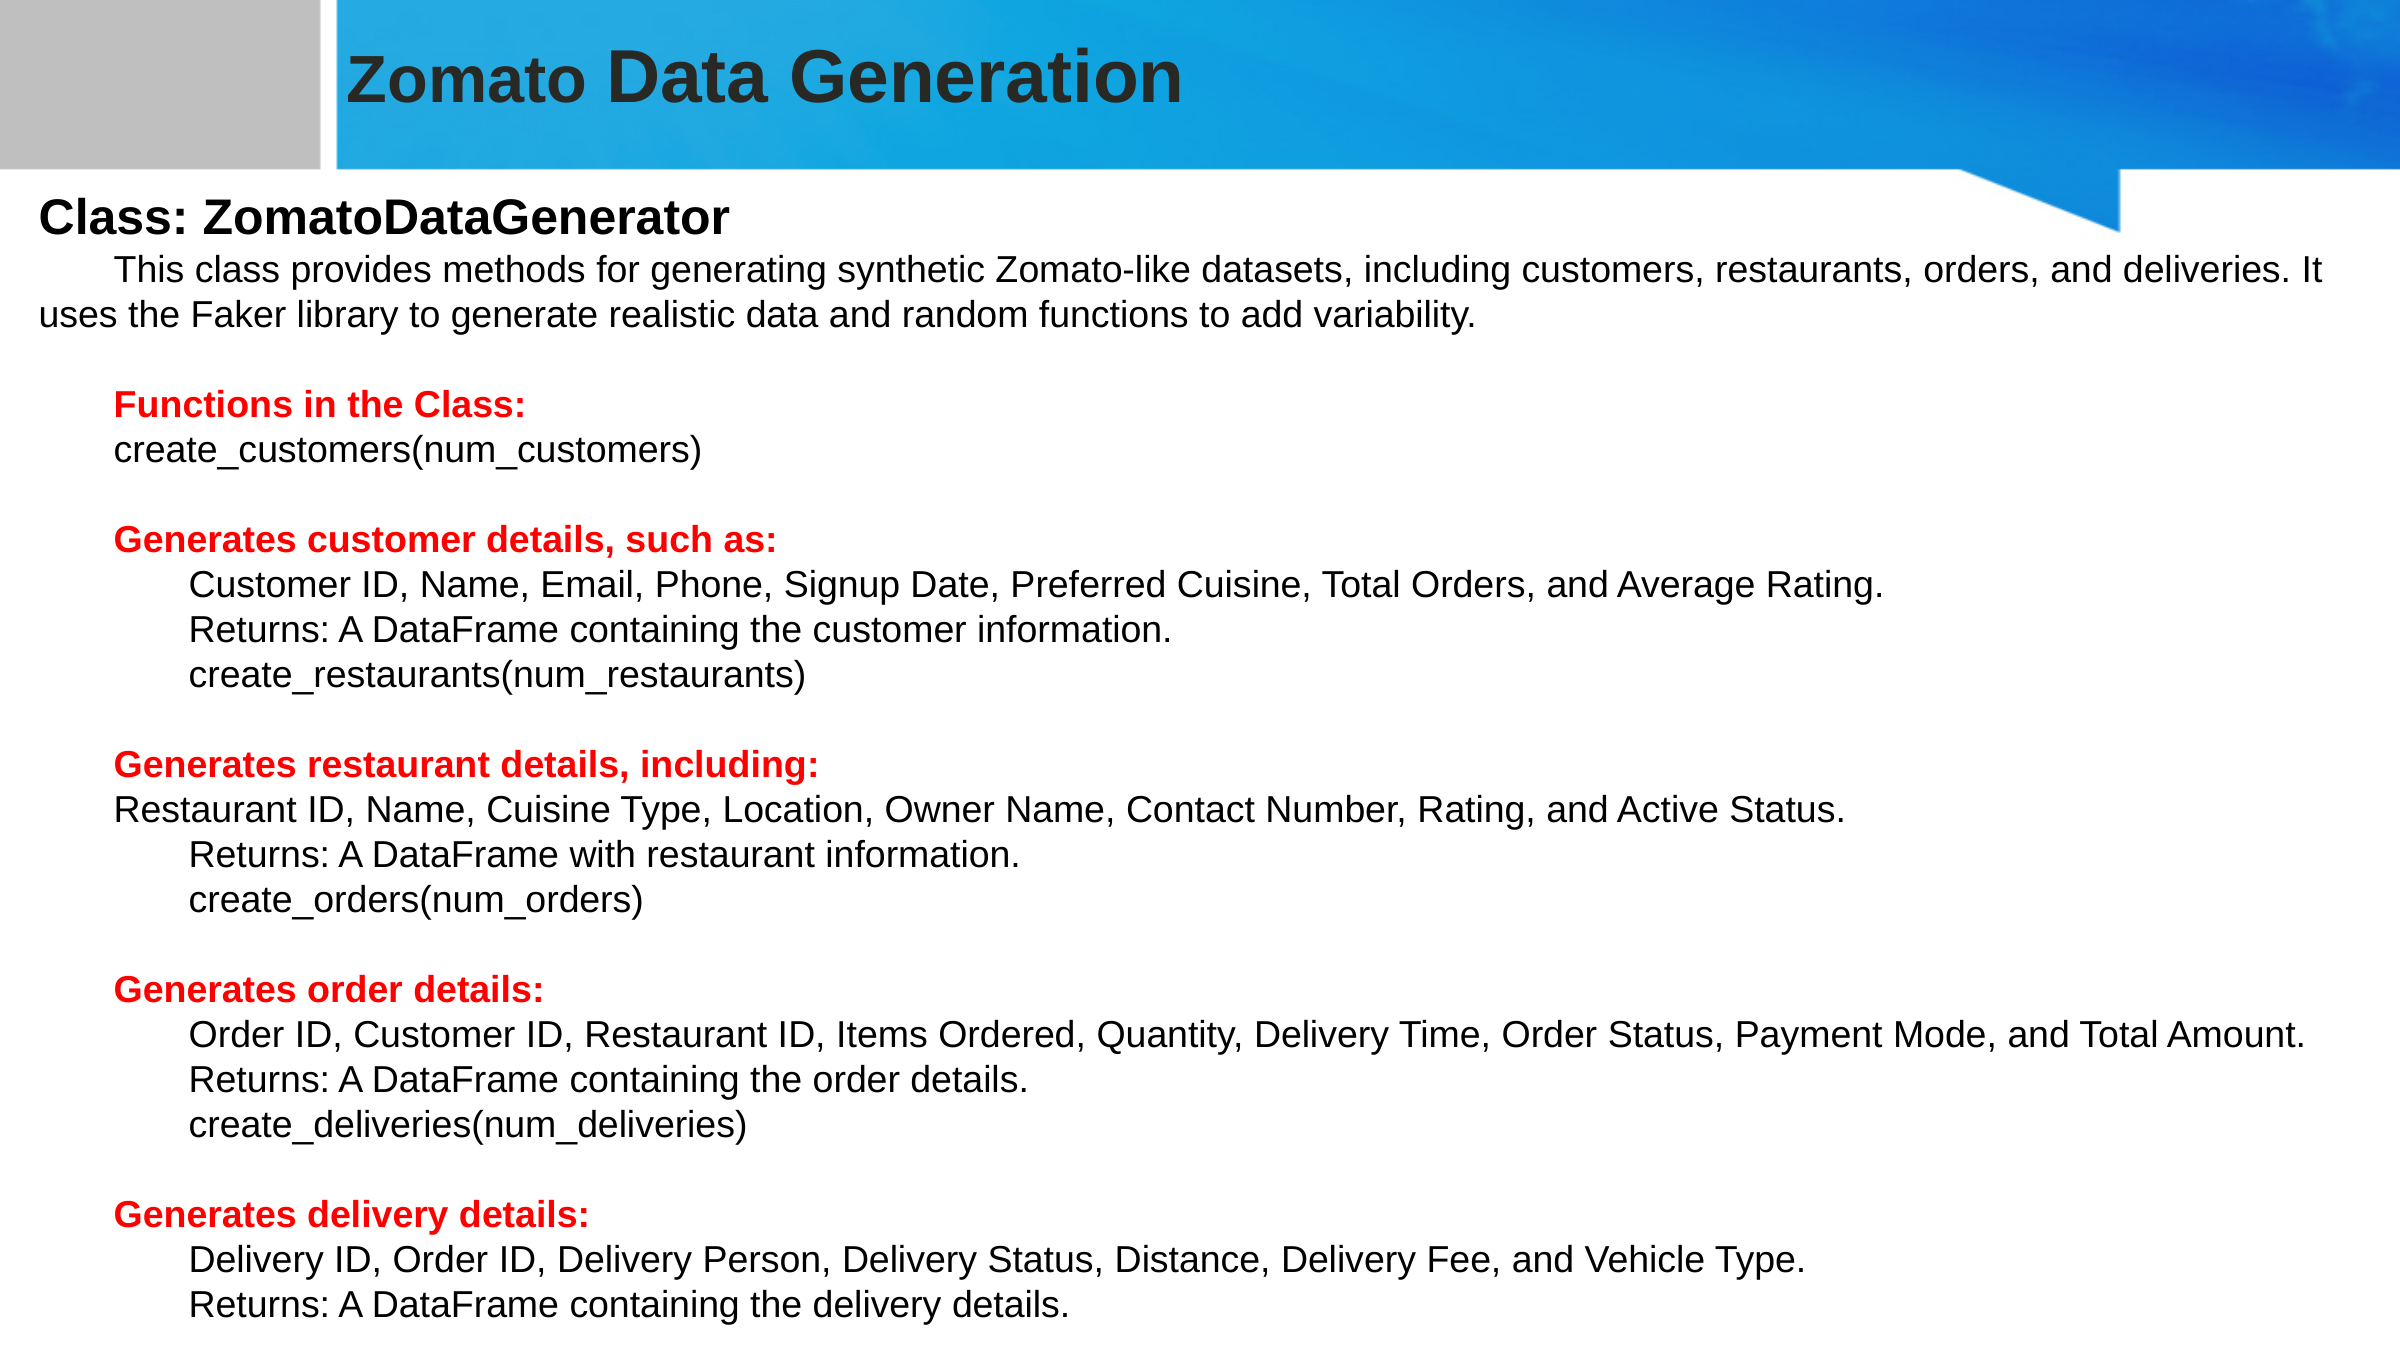

Zomato Data Generation
Class: ZomatoDataGenerator
This class provides methods for generating synthetic Zomato-like datasets, including customers, restaurants, orders, and deliveries. It uses the Faker library to generate realistic data and random functions to add variability.

Functions in the Class:
create_customers(num_customers)

Generates customer details, such as:
Customer ID, Name, Email, Phone, Signup Date, Preferred Cuisine, Total Orders, and Average Rating.
Returns: A DataFrame containing the customer information.
create_restaurants(num_restaurants)

Generates restaurant details, including:
Restaurant ID, Name, Cuisine Type, Location, Owner Name, Contact Number, Rating, and Active Status.
Returns: A DataFrame with restaurant information.
create_orders(num_orders)

Generates order details:
Order ID, Customer ID, Restaurant ID, Items Ordered, Quantity, Delivery Time, Order Status, Payment Mode, and Total Amount.
Returns: A DataFrame containing the order details.
create_deliveries(num_deliveries)

Generates delivery details:
Delivery ID, Order ID, Delivery Person, Delivery Status, Distance, Delivery Fee, and Vehicle Type.
Returns: A DataFrame containing the delivery details.